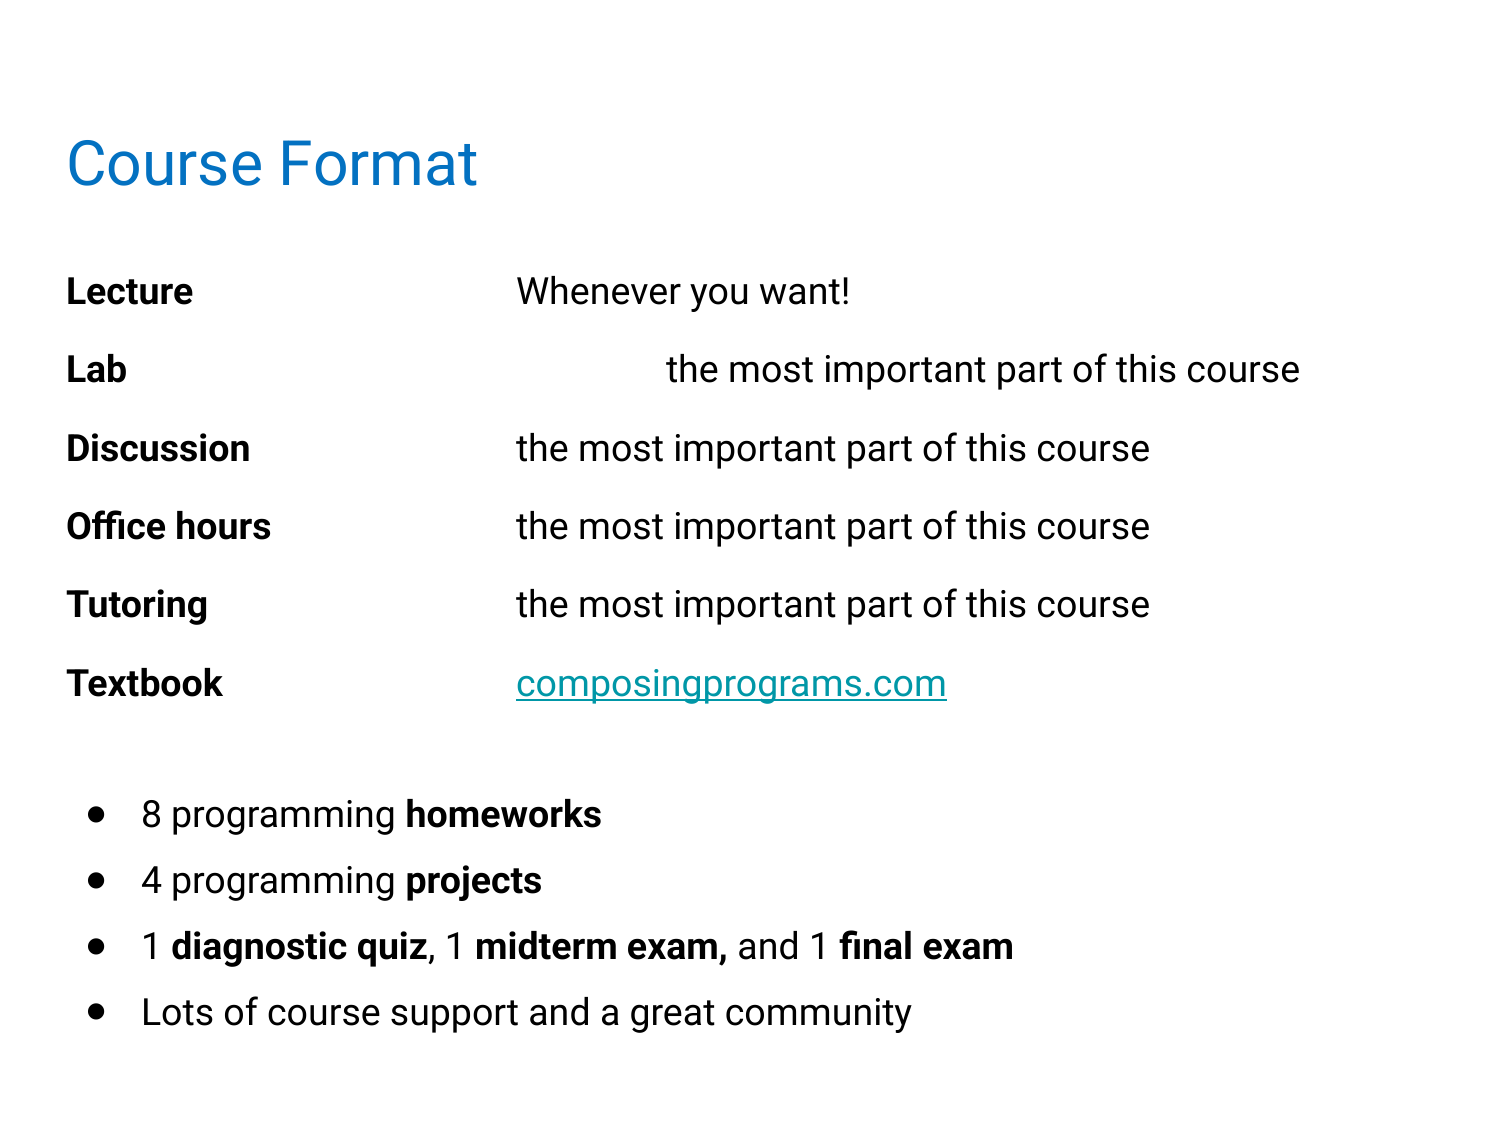

# Course Format
Lecture			Whenever you want!
Lab				the most important part of this course
Discussion		the most important part of this course
Office hours		the most important part of this course
Tutoring			the most important part of this course
Textbook		composingprograms.com

8 programming homeworks
4 programming projects
1 diagnostic quiz, 1 midterm exam, and 1 final exam
Lots of course support and a great community